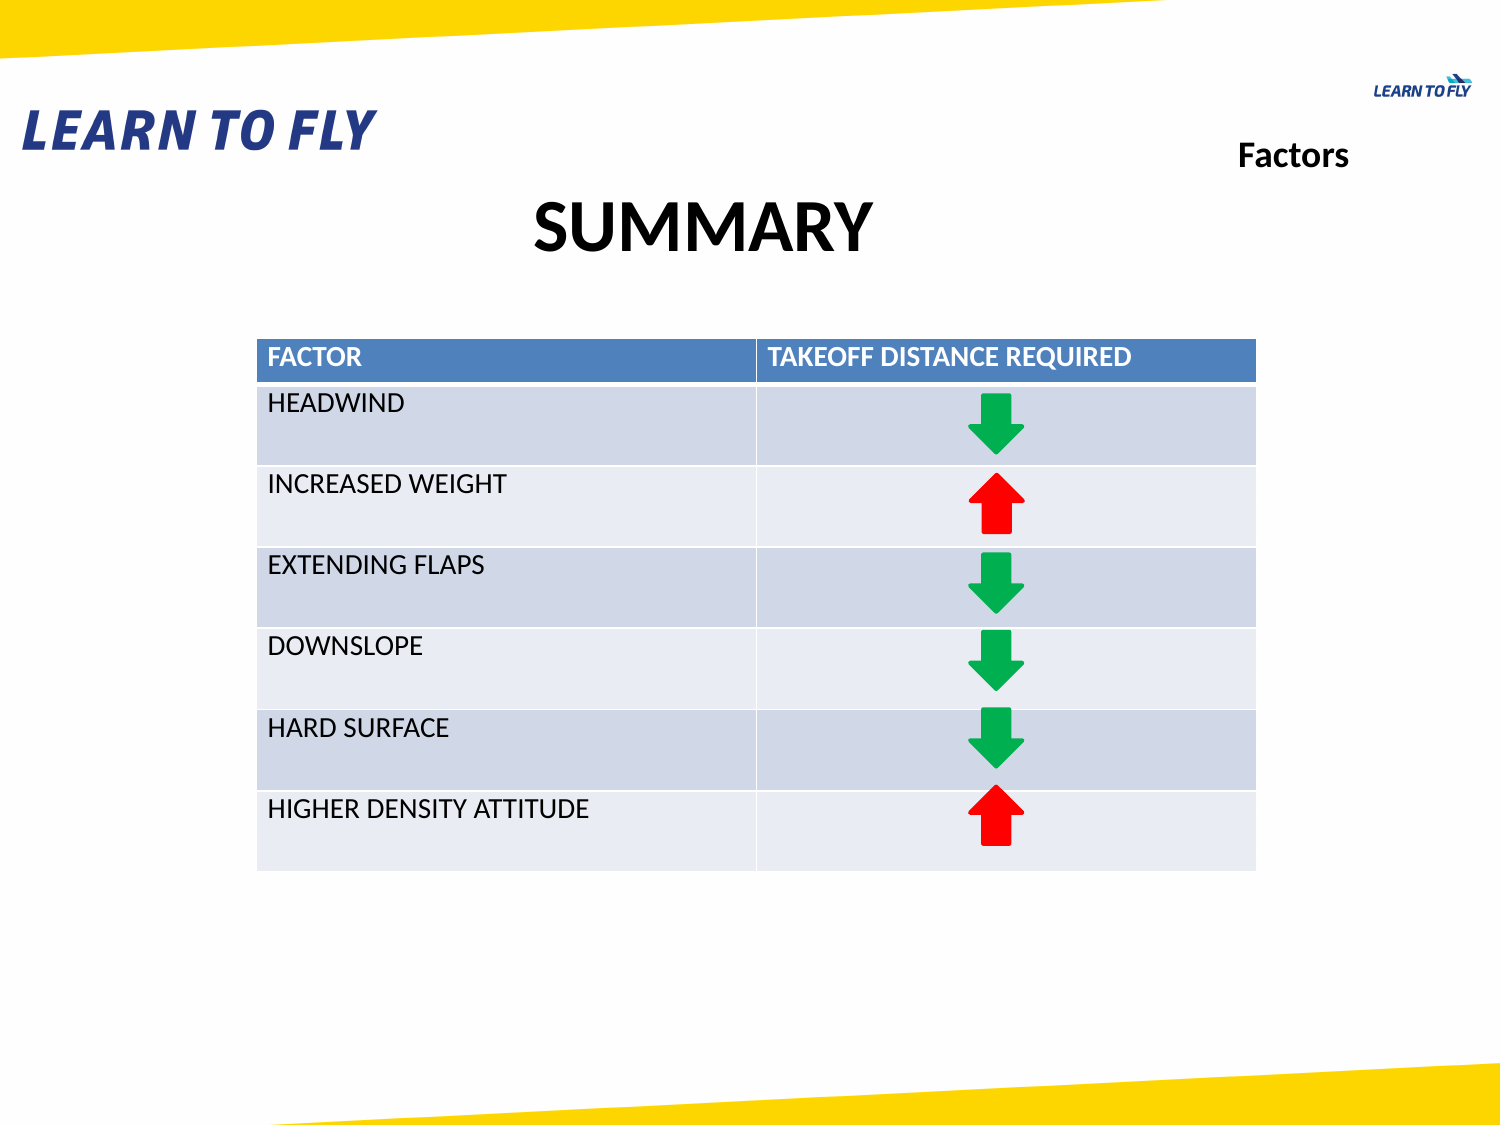

Factors
SUMMARY
| FACTOR | TAKEOFF DISTANCE REQUIRED |
| --- | --- |
| HEADWIND |  |
| INCREASED WEIGHT |  |
| EXTENDING FLAPS |  |
| DOWNSLOPE |  |
| HARD SURFACE |  |
| HIGHER DENSITY ATTITUDE |  |